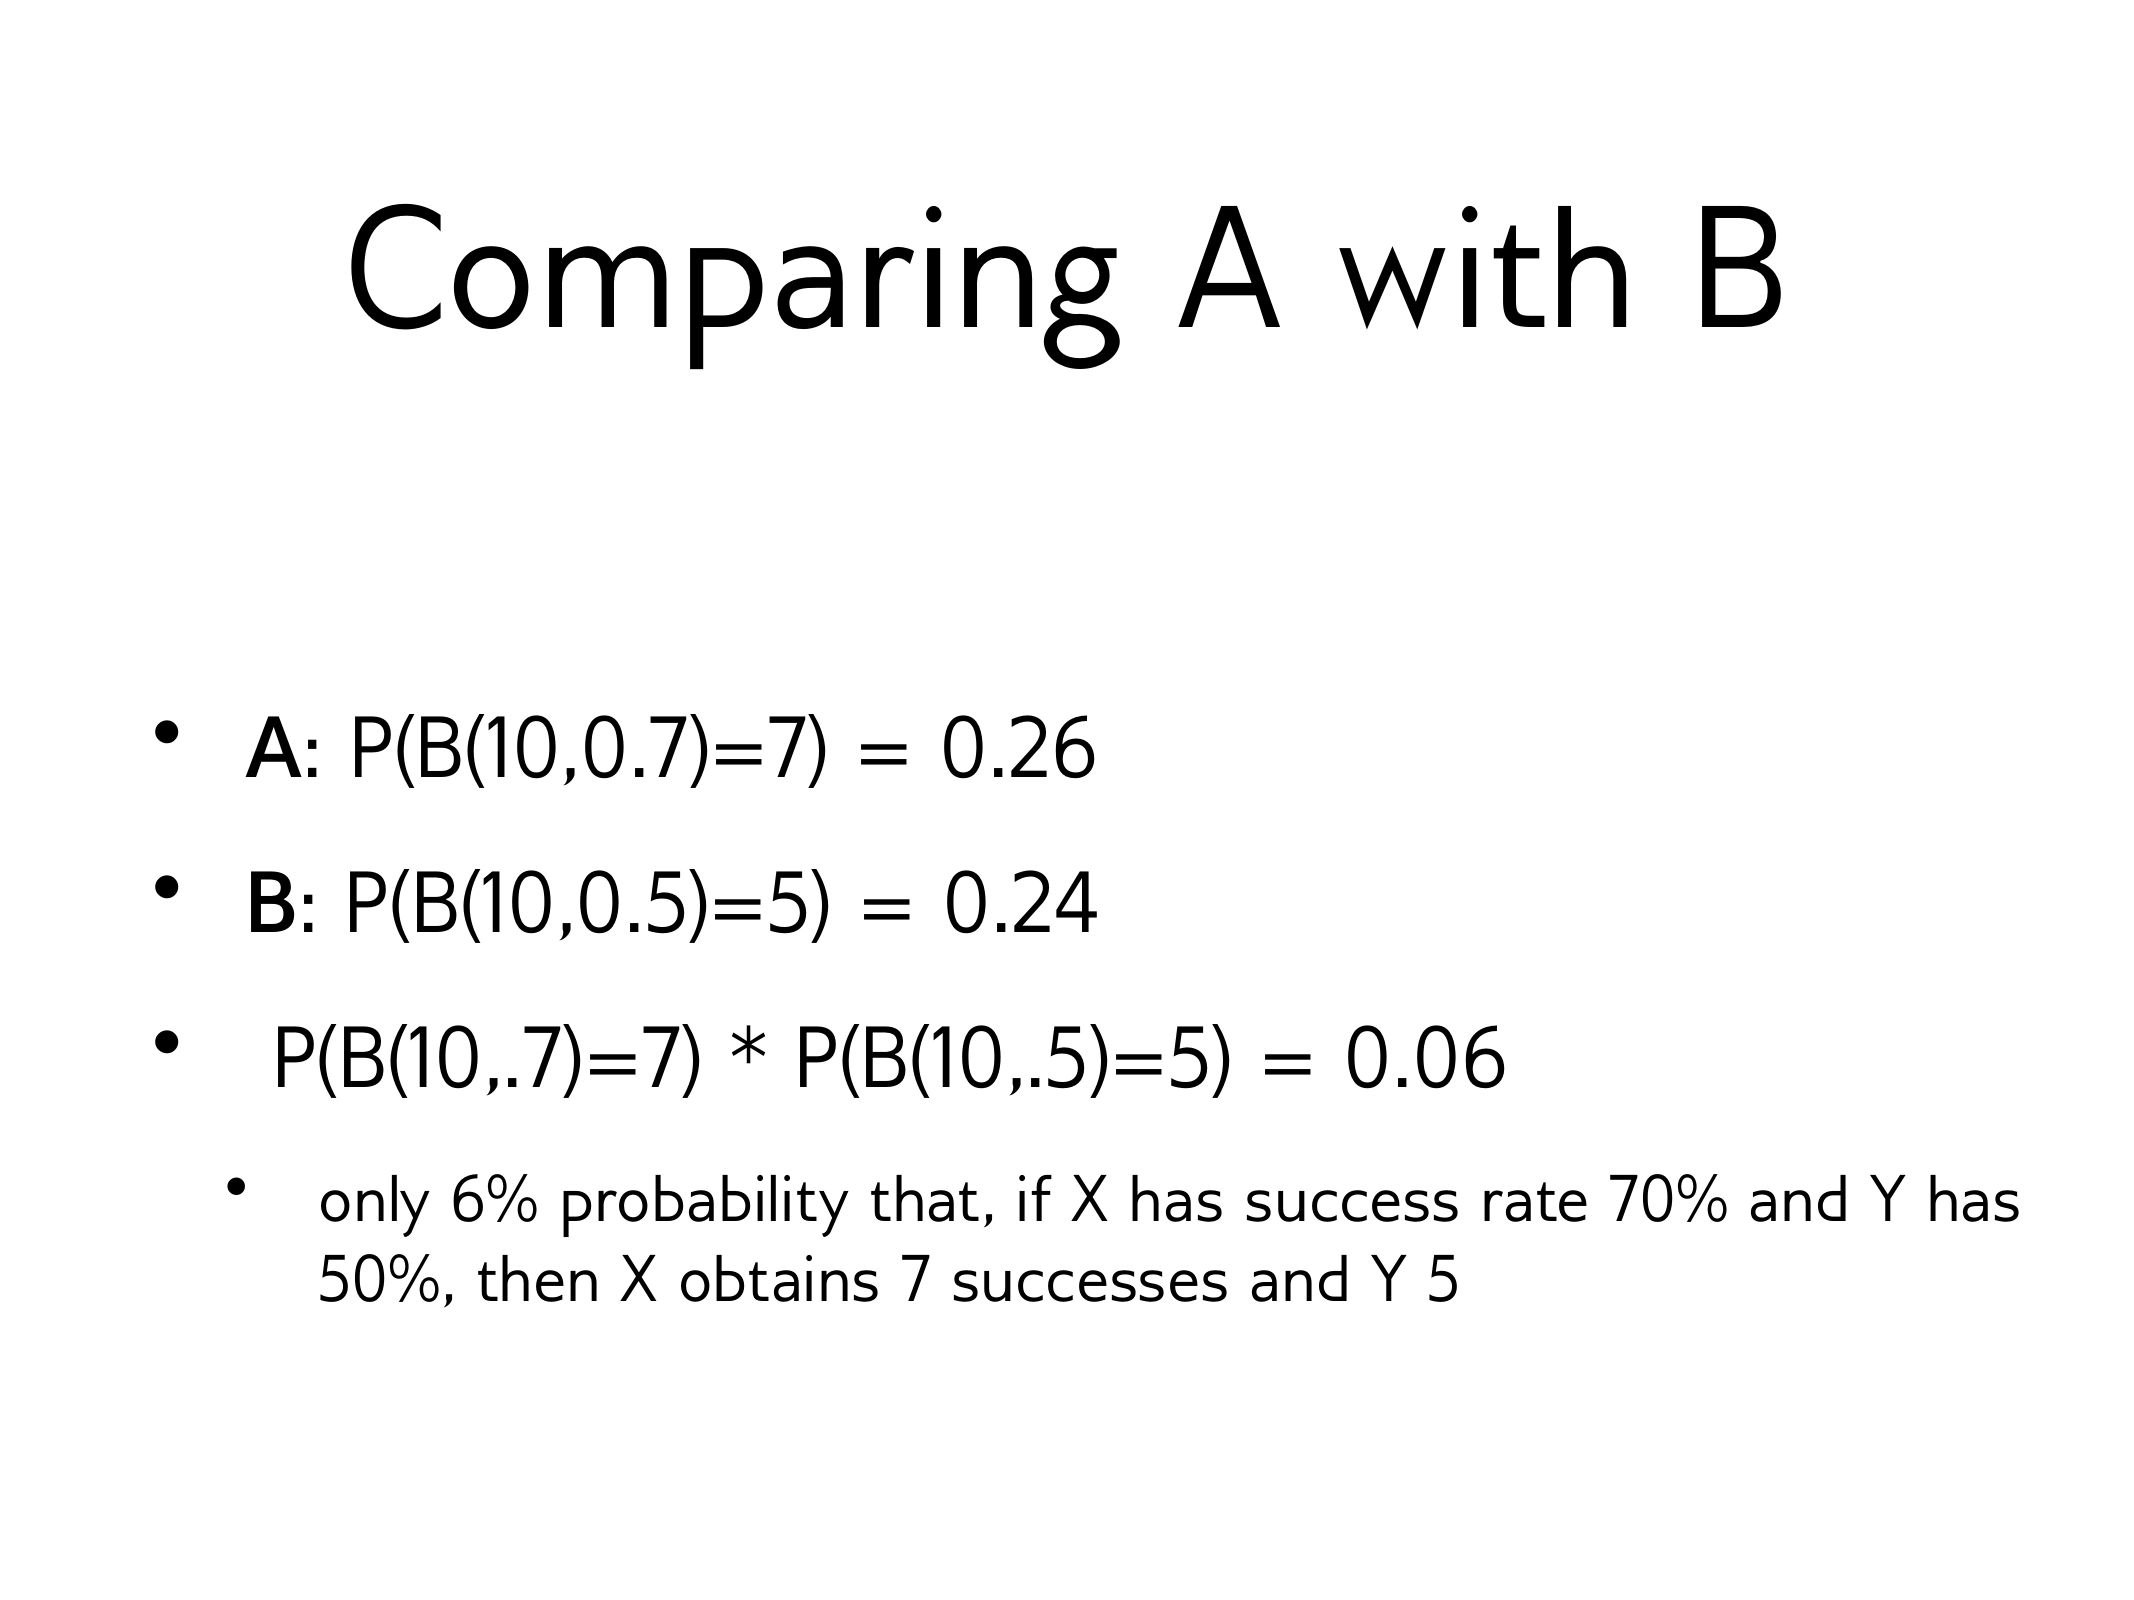

# Comparing A with B
A: P(B(10,0.7)=7) = 0.26
B: P(B(10,0.5)=5) = 0.24
 P(B(10,.7)=7) * P(B(10,.5)=5) = 0.06
only 6% probability that, if X has success rate 70% and Y has 50%, then X obtains 7 successes and Y 5